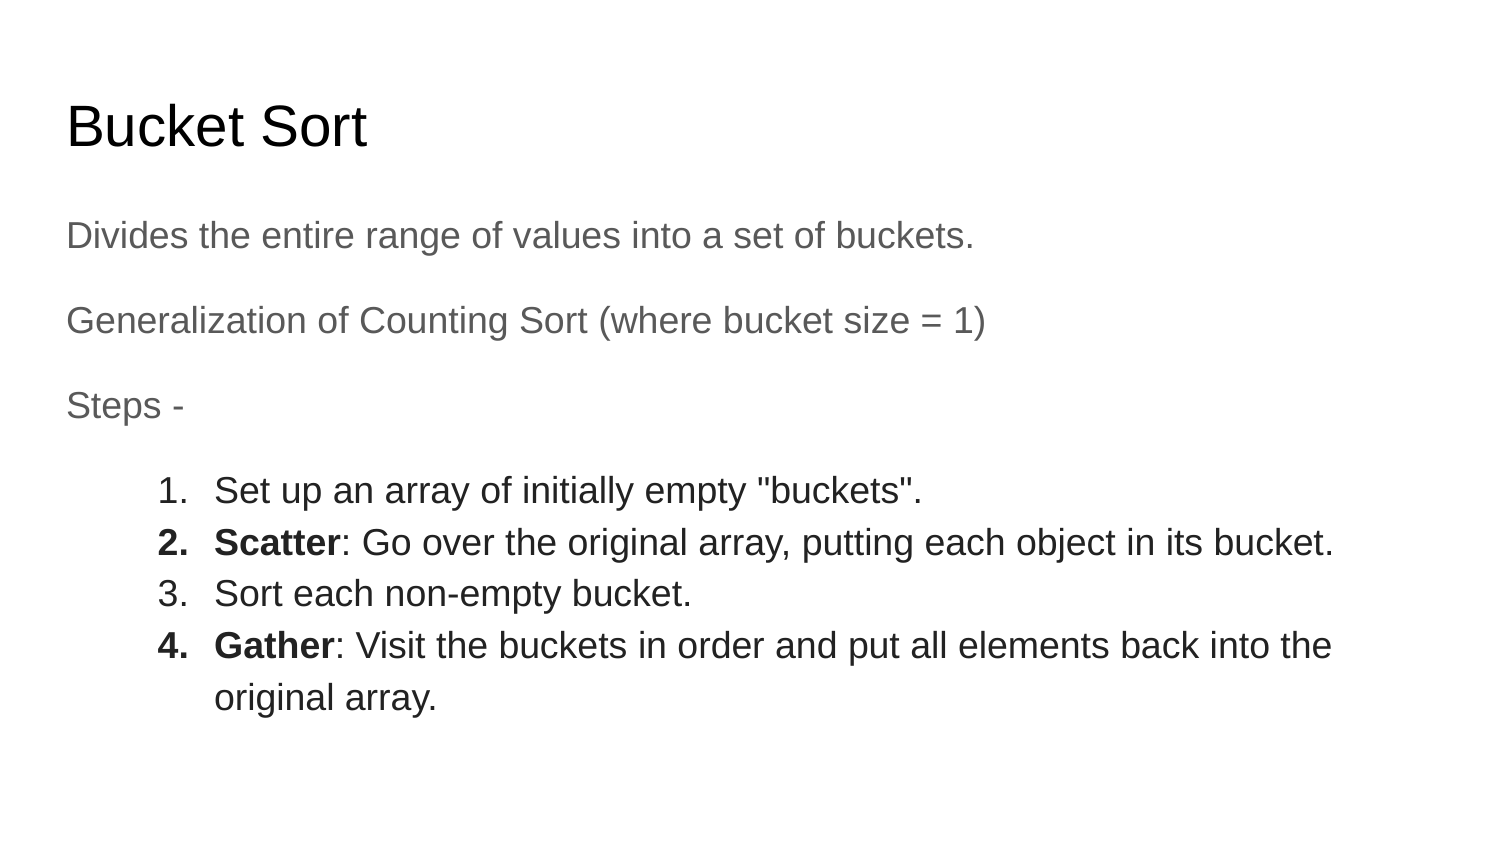

# Bucket Sort
Divides the entire range of values into a set of buckets.
Generalization of Counting Sort (where bucket size = 1)
Steps -
Set up an array of initially empty "buckets".
Scatter: Go over the original array, putting each object in its bucket.
Sort each non-empty bucket.
Gather: Visit the buckets in order and put all elements back into the original array.